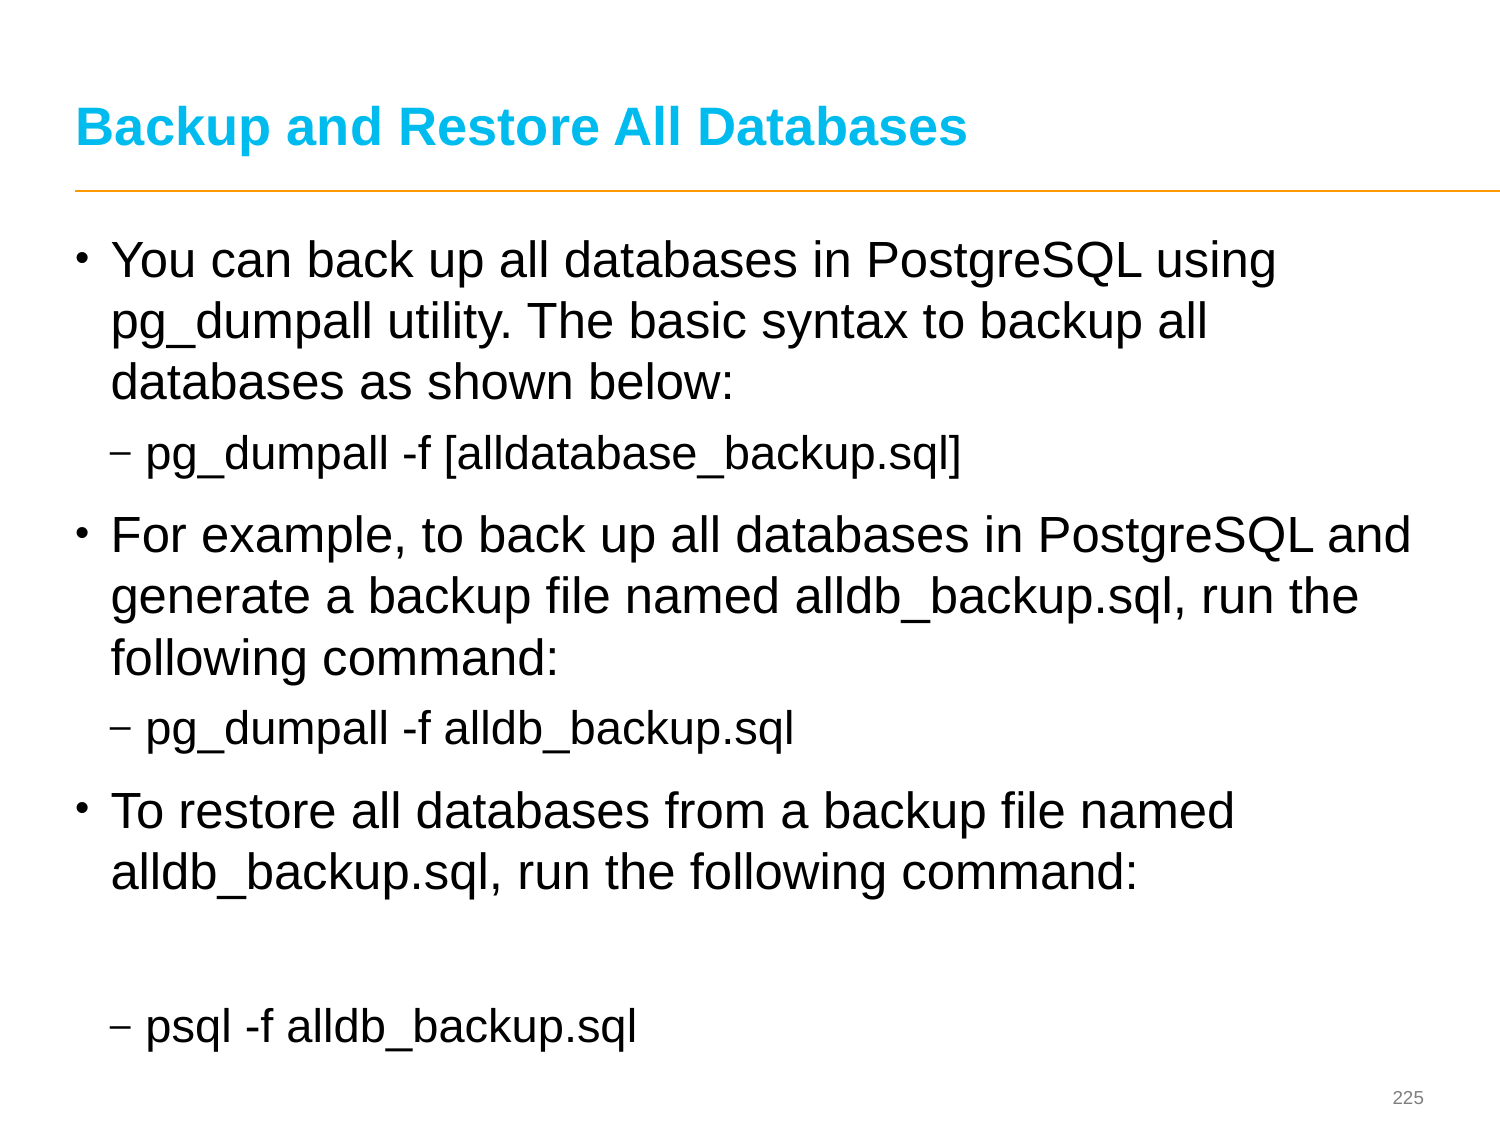

# Backup and Restore All Databases
You can back up all databases in PostgreSQL using pg_dumpall utility. The basic syntax to backup all databases as shown below:
pg_dumpall -f [alldatabase_backup.sql]
For example, to back up all databases in PostgreSQL and generate a backup file named alldb_backup.sql, run the following command:
pg_dumpall -f alldb_backup.sql
To restore all databases from a backup file named alldb_backup.sql, run the following command:

psql -f alldb_backup.sql